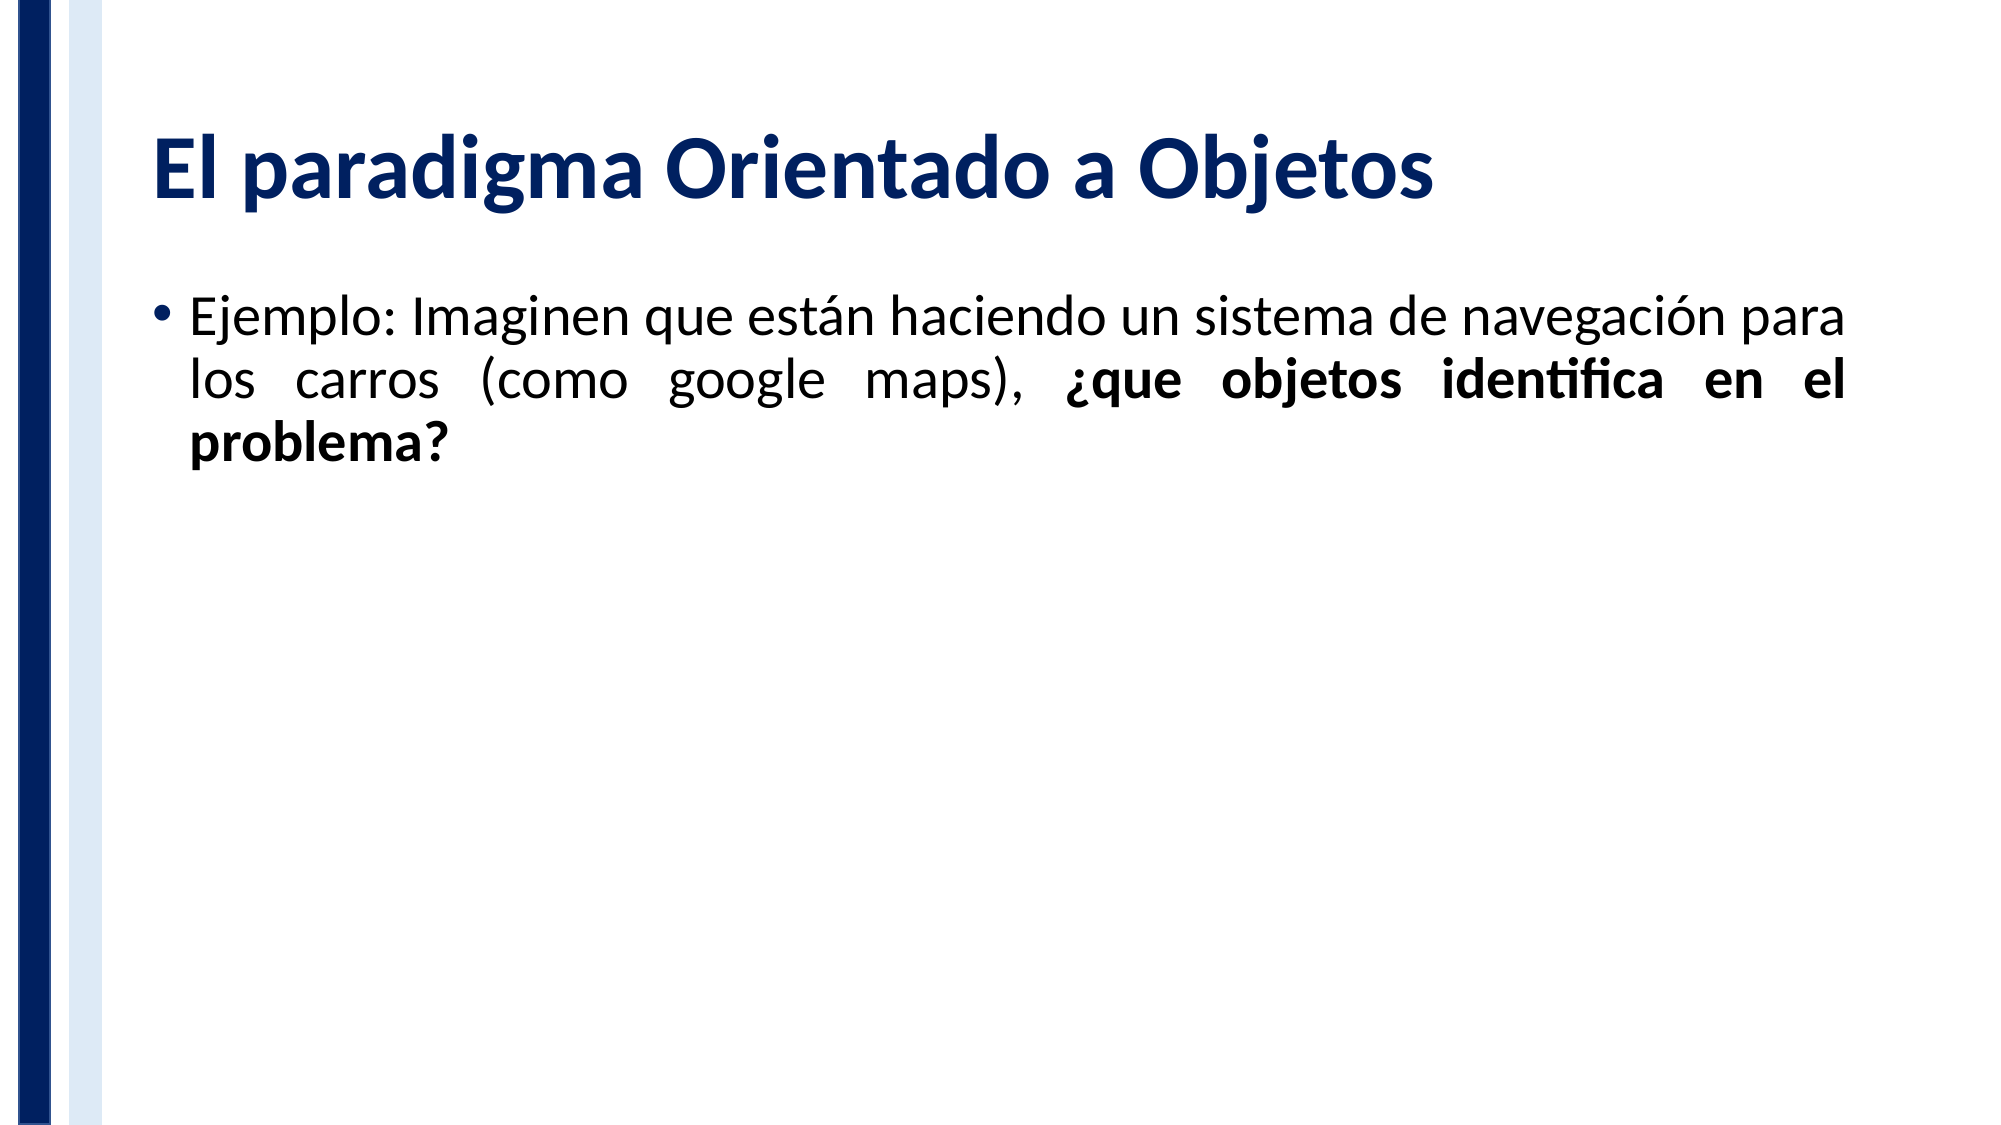

# El paradigma Orientado a Objetos
Ejemplo: Imaginen que están haciendo un sistema de navegación para los carros (como google maps), ¿que objetos identifica en el problema?